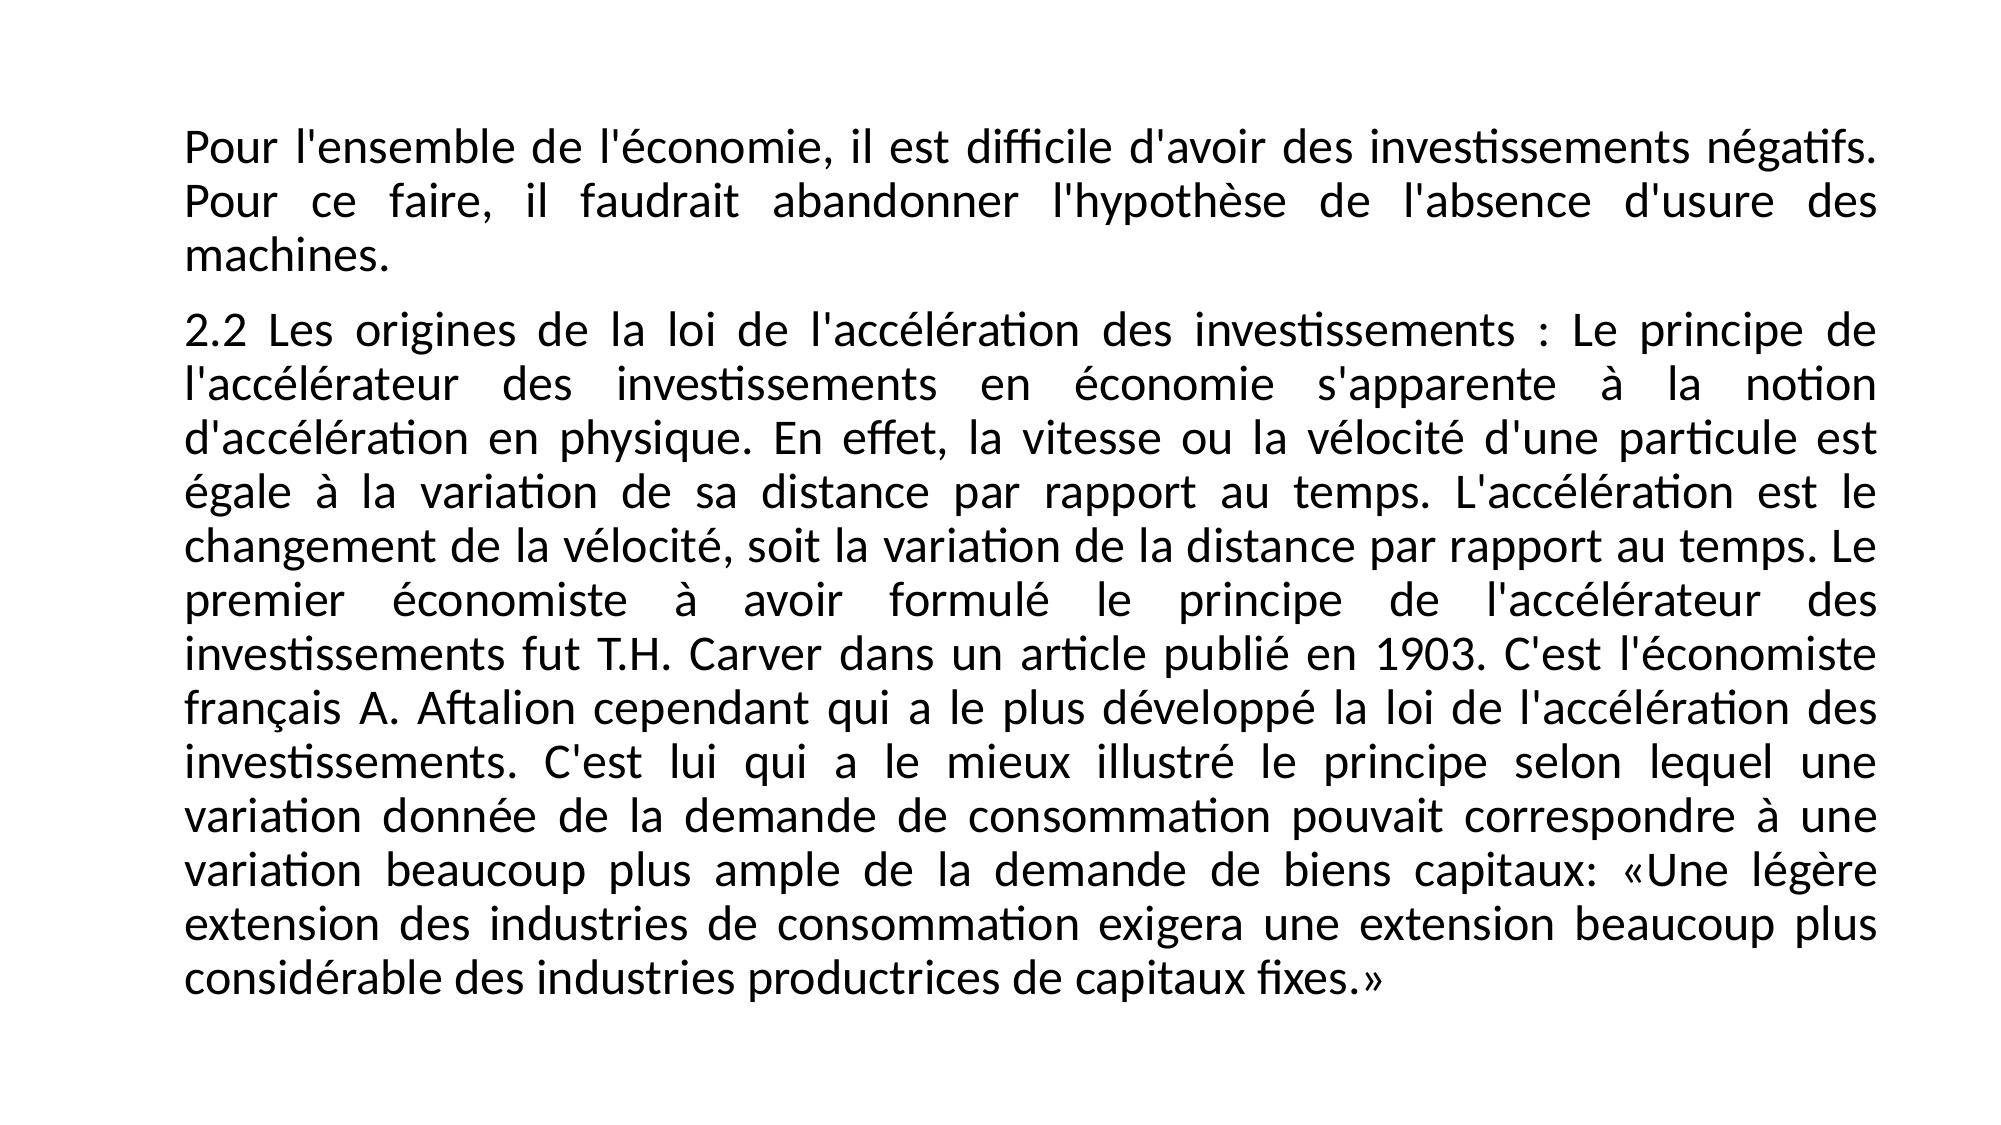

Pour l'ensemble de l'économie, il est difficile d'avoir des investissements négatifs. Pour ce faire, il faudrait abandonner l'hypothèse de l'absence d'usure des machines.
2.2 Les origines de la loi de l'accélération des investissements : Le principe de l'accélérateur des investissements en économie s'apparente à la notion d'accélération en physique. En effet, la vitesse ou la vélocité d'une particule est égale à la variation de sa distance par rapport au temps. L'accélération est le changement de la vélocité, soit la variation de la distance par rapport au temps. Le premier économiste à avoir formulé le principe de l'accélérateur des investissements fut T.H. Carver dans un article publié en 1903. C'est l'économiste français A. Aftalion cependant qui a le plus développé la loi de l'accélération des investissements. C'est lui qui a le mieux illustré le principe selon lequel une variation donnée de la demande de consommation pouvait correspondre à une variation beaucoup plus ample de la demande de biens capitaux: «Une légère extension des industries de consommation exigera une extension beaucoup plus considérable des industries productrices de capitaux fixes.»